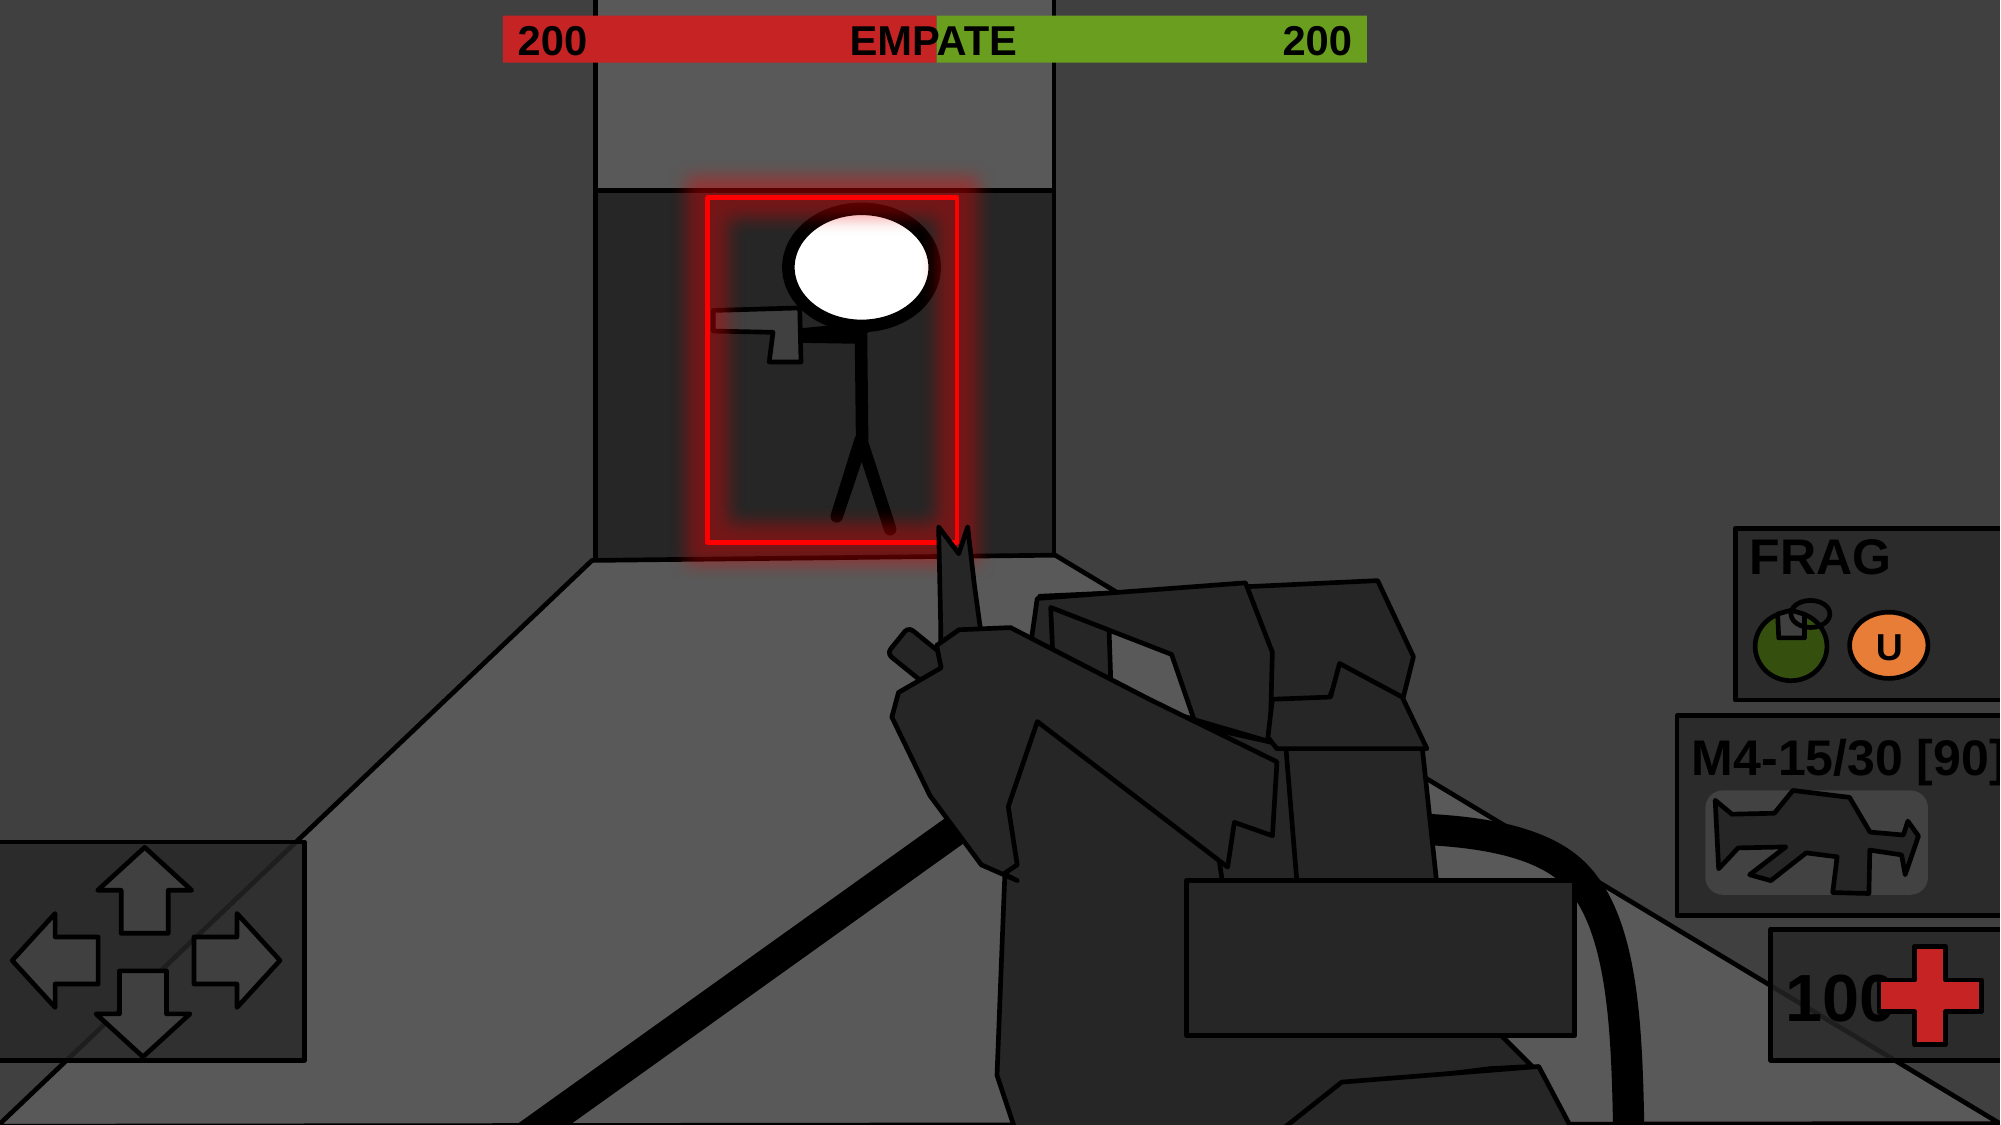

EMPATE
200
200

FRAG

U
M4-15/30 [90]

100